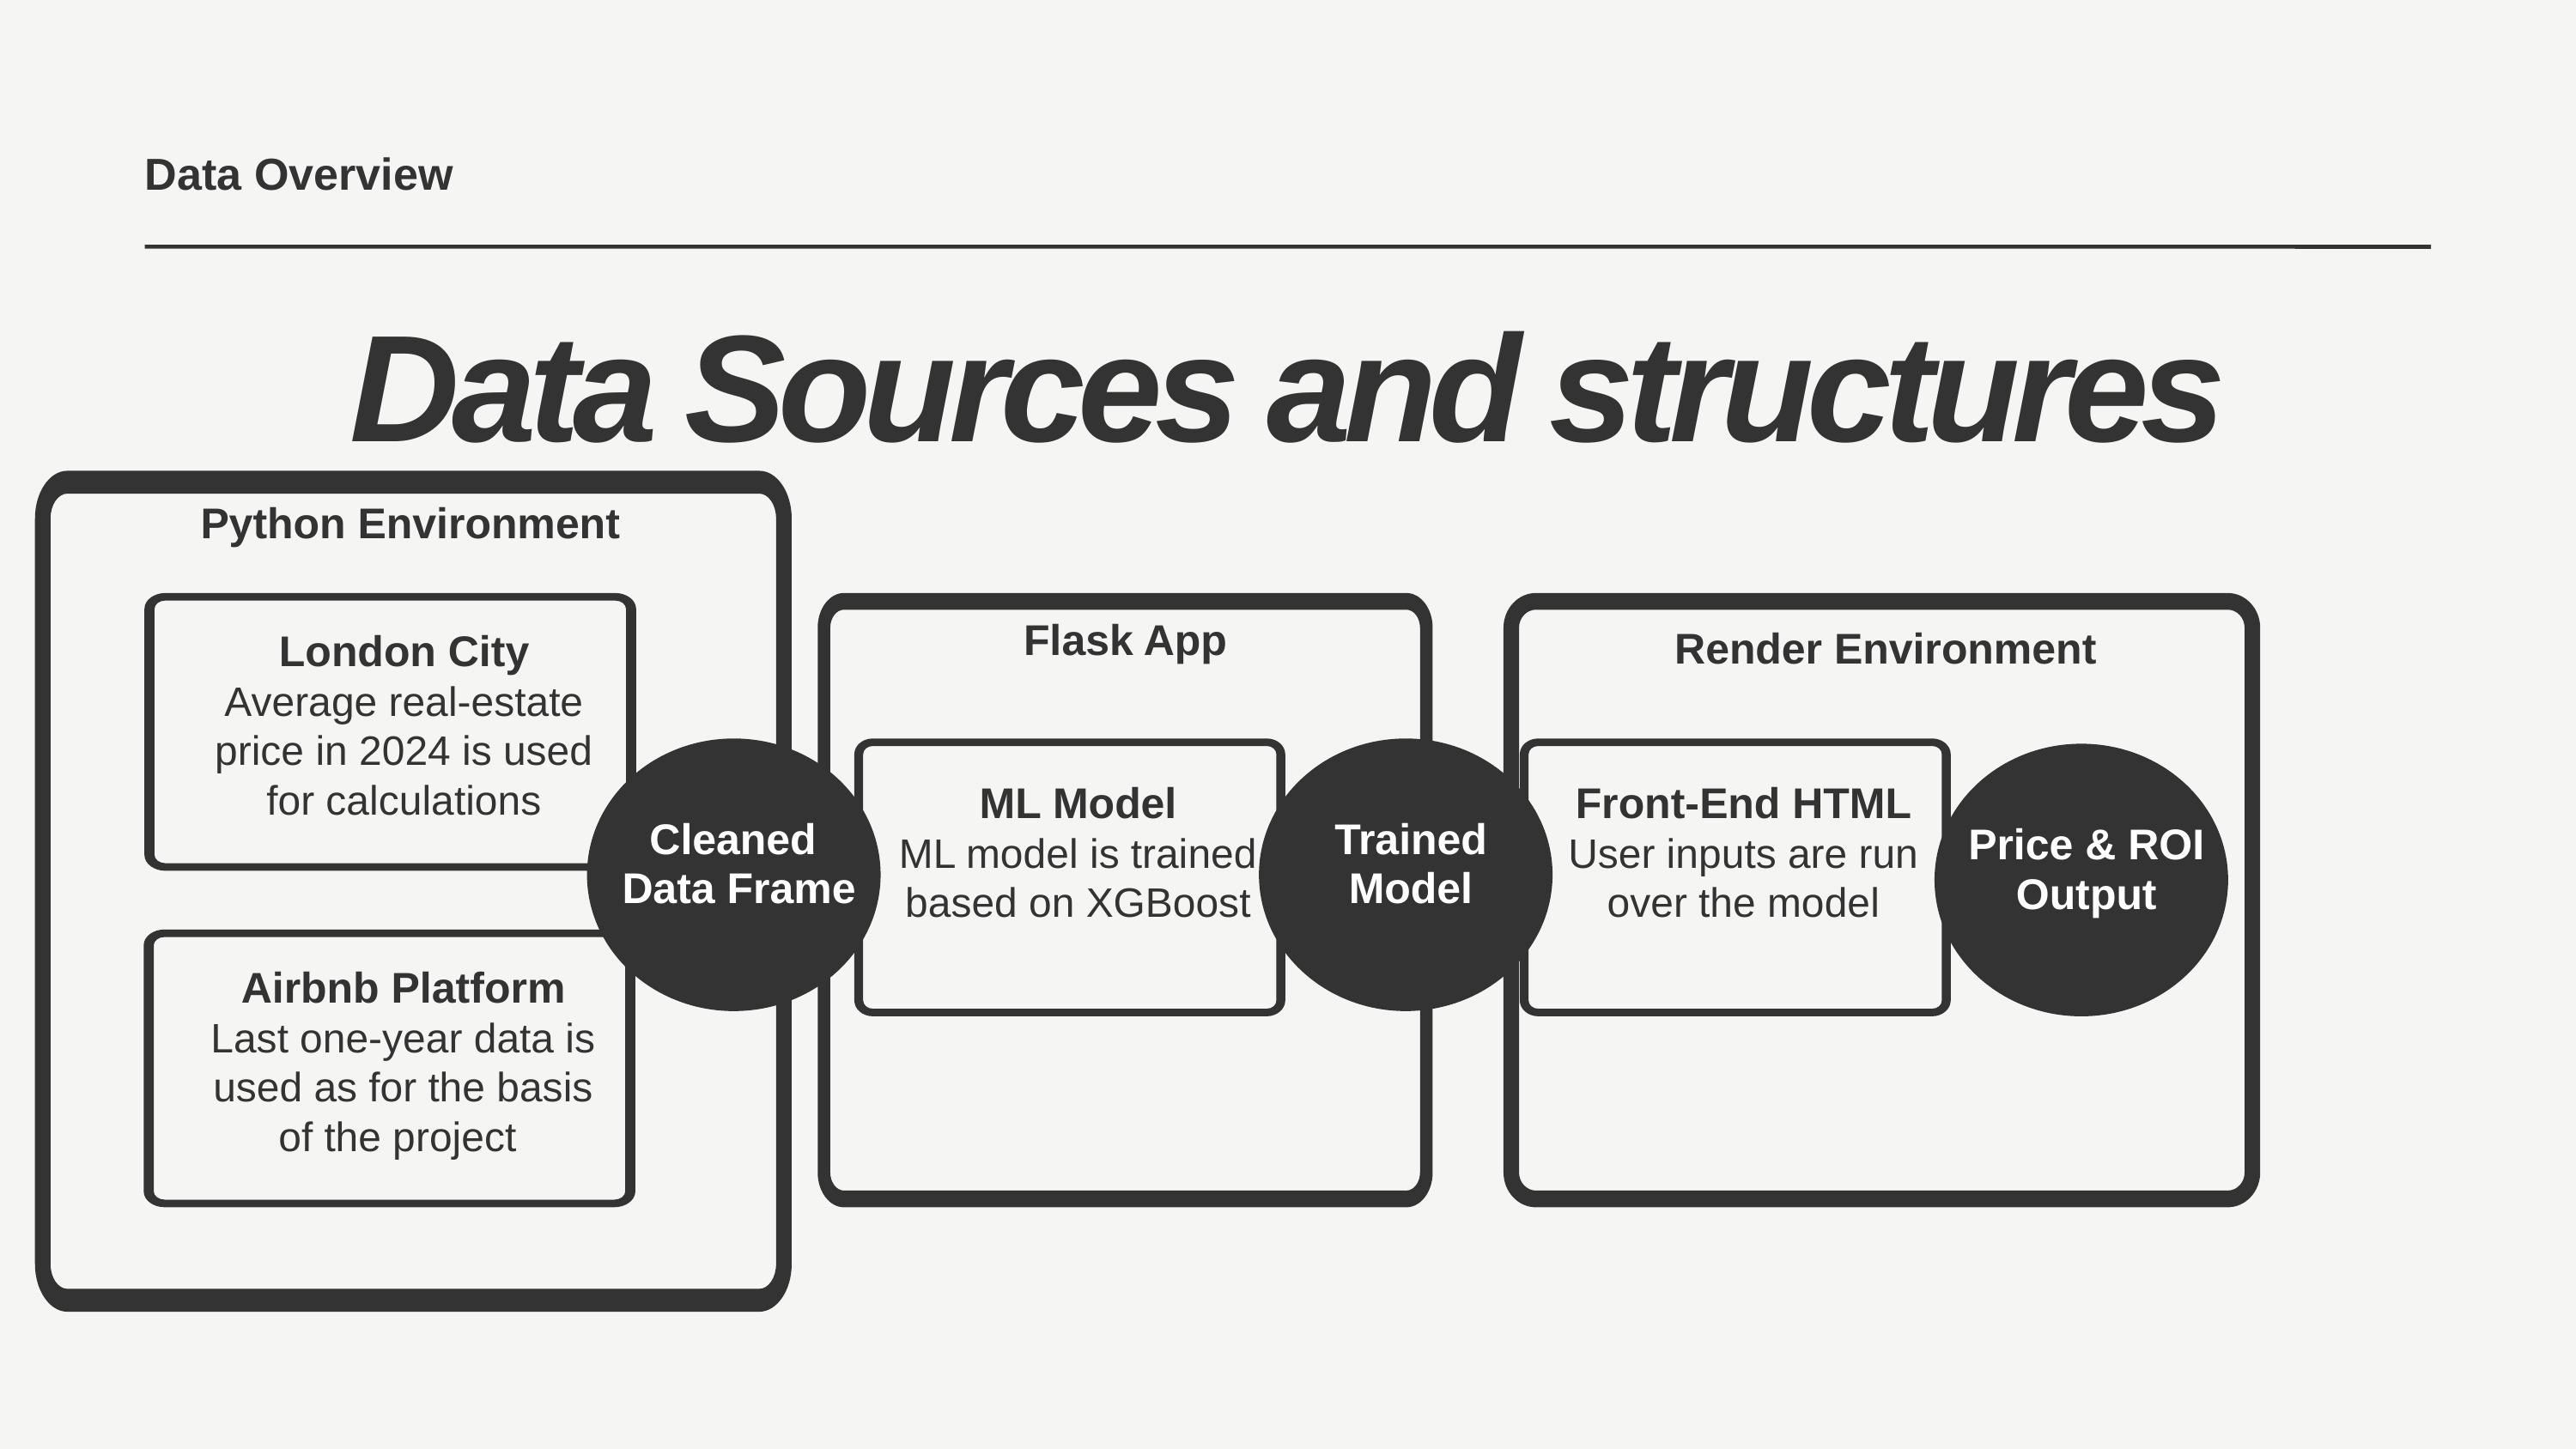

Data Overview

Data Sources and structures

Python Environment

Flask App
Render Environment
London City
Average real-estate price in 2024 is used for calculations

ML Model
ML model is trained based on XGBoost
Front-End HTML
User inputs are run over the model
Cleaned
Data Frame
Trained Model
Price & ROI Output

Airbnb Platform
Last one-year data is used as for the basis of the project